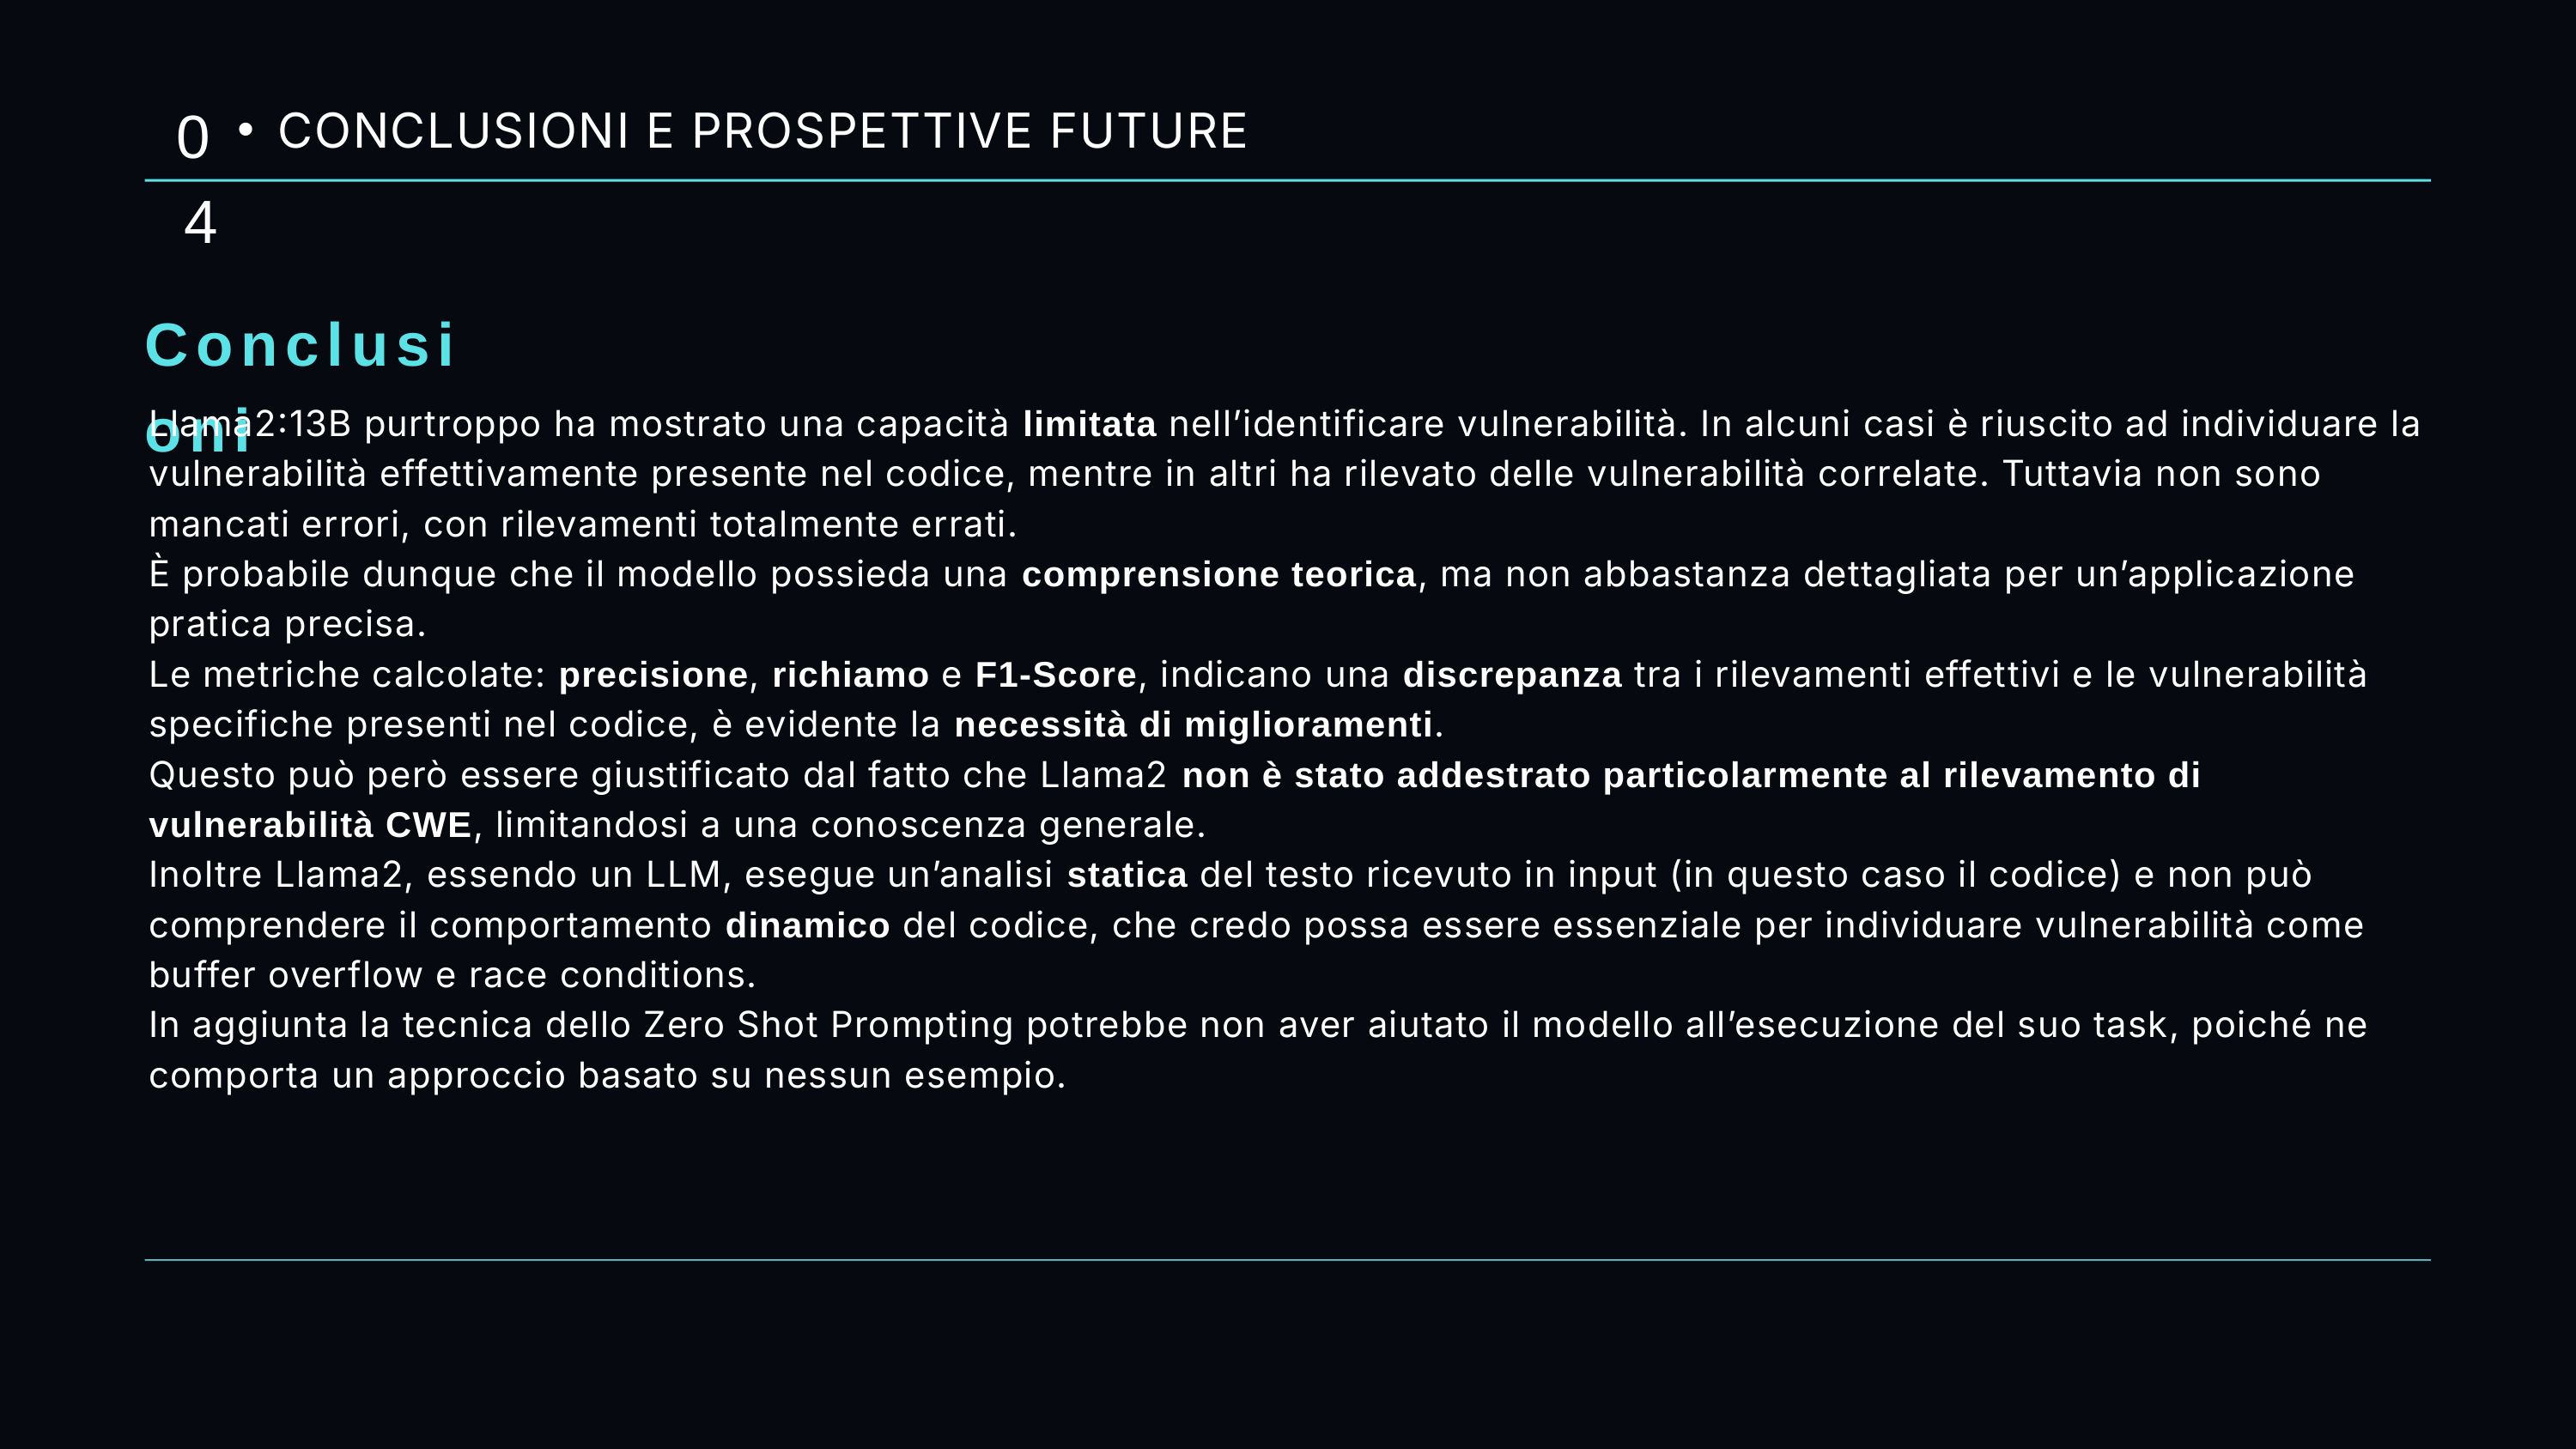

04
CONCLUSIONI E PROSPETTIVE FUTURE

Conclusioni
Llama2:13B purtroppo ha mostrato una capacità limitata nell’identificare vulnerabilità. In alcuni casi è riuscito ad individuare la vulnerabilità effettivamente presente nel codice, mentre in altri ha rilevato delle vulnerabilità correlate. Tuttavia non sono mancati errori, con rilevamenti totalmente errati.
È probabile dunque che il modello possieda una comprensione teorica, ma non abbastanza dettagliata per un’applicazione pratica precisa.
Le metriche calcolate: precisione, richiamo e F1-Score, indicano una discrepanza tra i rilevamenti effettivi e le vulnerabilità specifiche presenti nel codice, è evidente la necessità di miglioramenti.
Questo può però essere giustificato dal fatto che Llama2 non è stato addestrato particolarmente al rilevamento di vulnerabilità CWE, limitandosi a una conoscenza generale.
Inoltre Llama2, essendo un LLM, esegue un’analisi statica del testo ricevuto in input (in questo caso il codice) e non può comprendere il comportamento dinamico del codice, che credo possa essere essenziale per individuare vulnerabilità come buffer overflow e race conditions.
In aggiunta la tecnica dello Zero Shot Prompting potrebbe non aver aiutato il modello all’esecuzione del suo task, poiché ne comporta un approccio basato su nessun esempio.